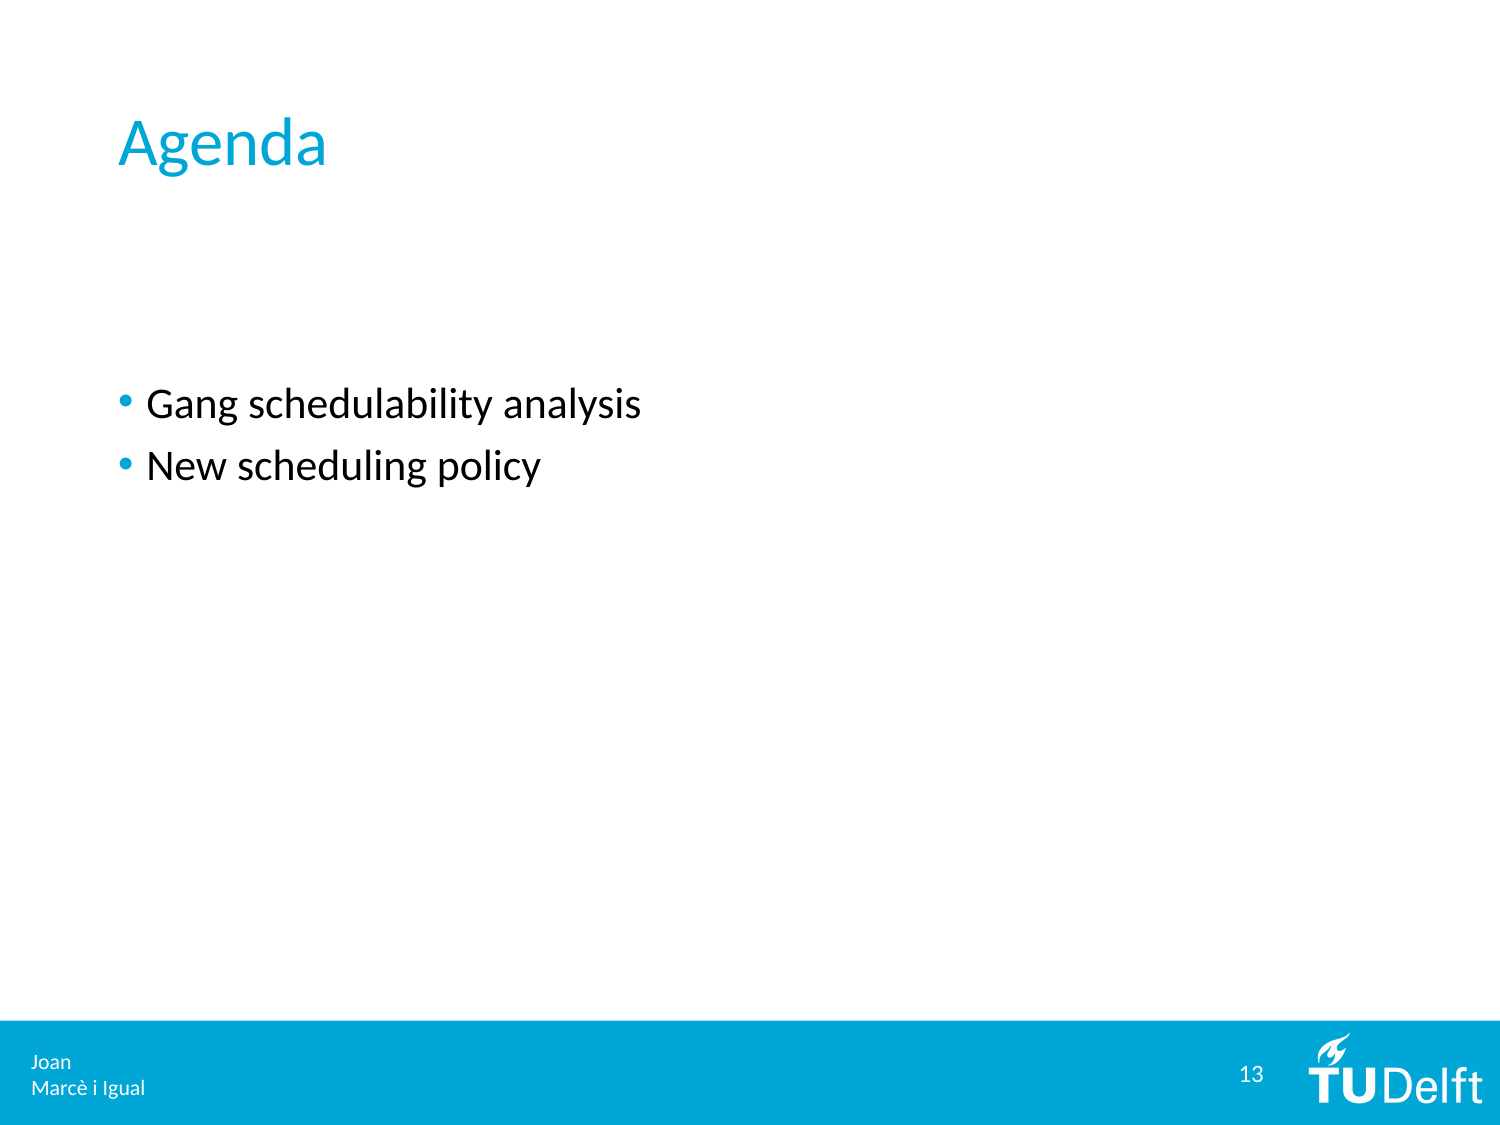

# Agenda
Gang schedulability analysis
New scheduling policy
13